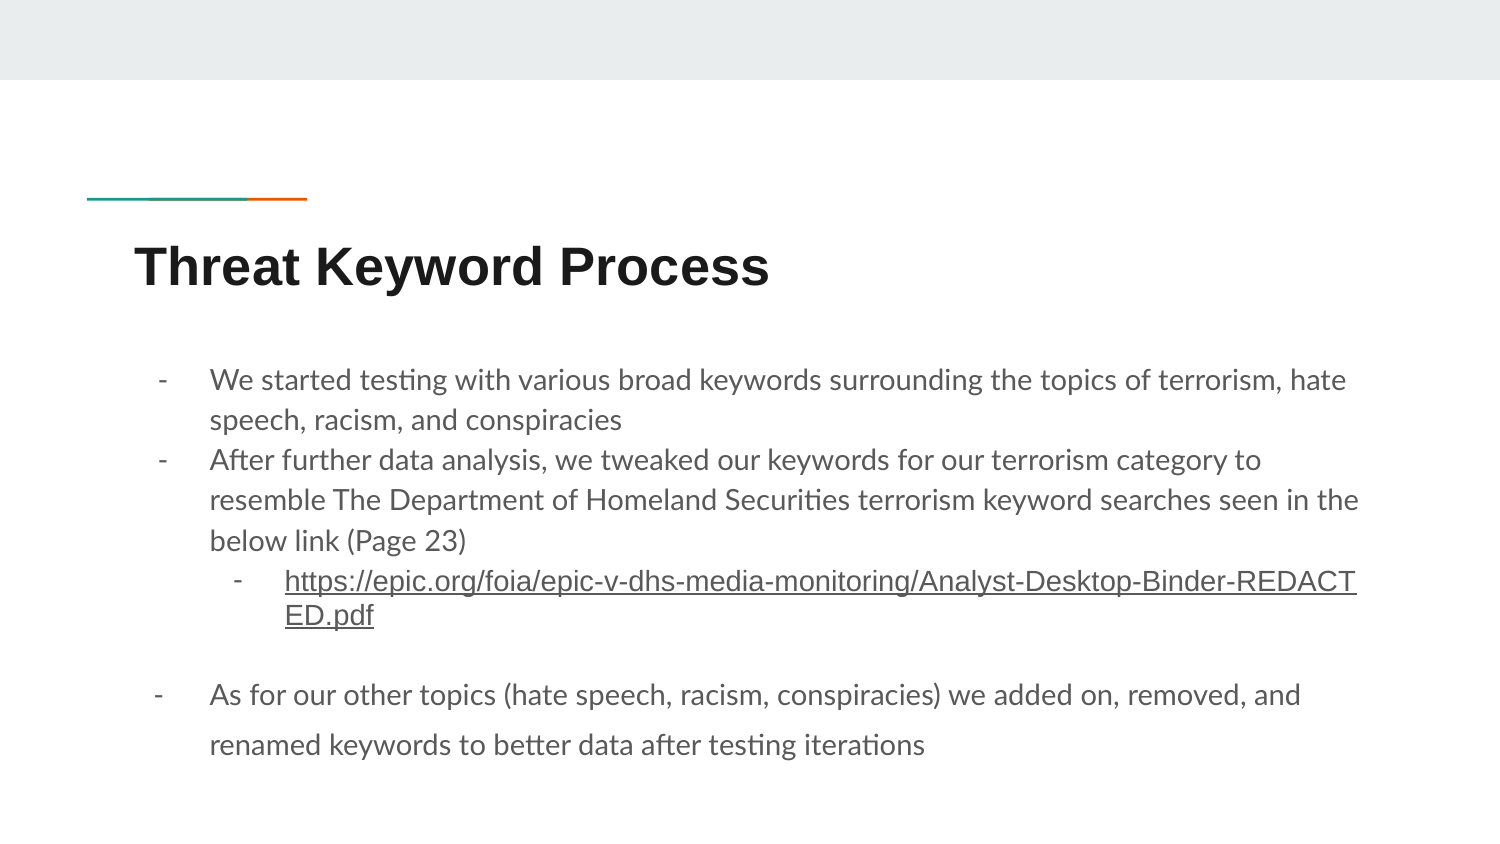

# Threat Keyword Process
We started testing with various broad keywords surrounding the topics of terrorism, hate speech, racism, and conspiracies
After further data analysis, we tweaked our keywords for our terrorism category to resemble The Department of Homeland Securities terrorism keyword searches seen in the below link (Page 23)
https://epic.org/foia/epic-v-dhs-media-monitoring/Analyst-Desktop-Binder-REDACTED.pdf
As for our other topics (hate speech, racism, conspiracies) we added on, removed, and renamed keywords to better data after testing iterations